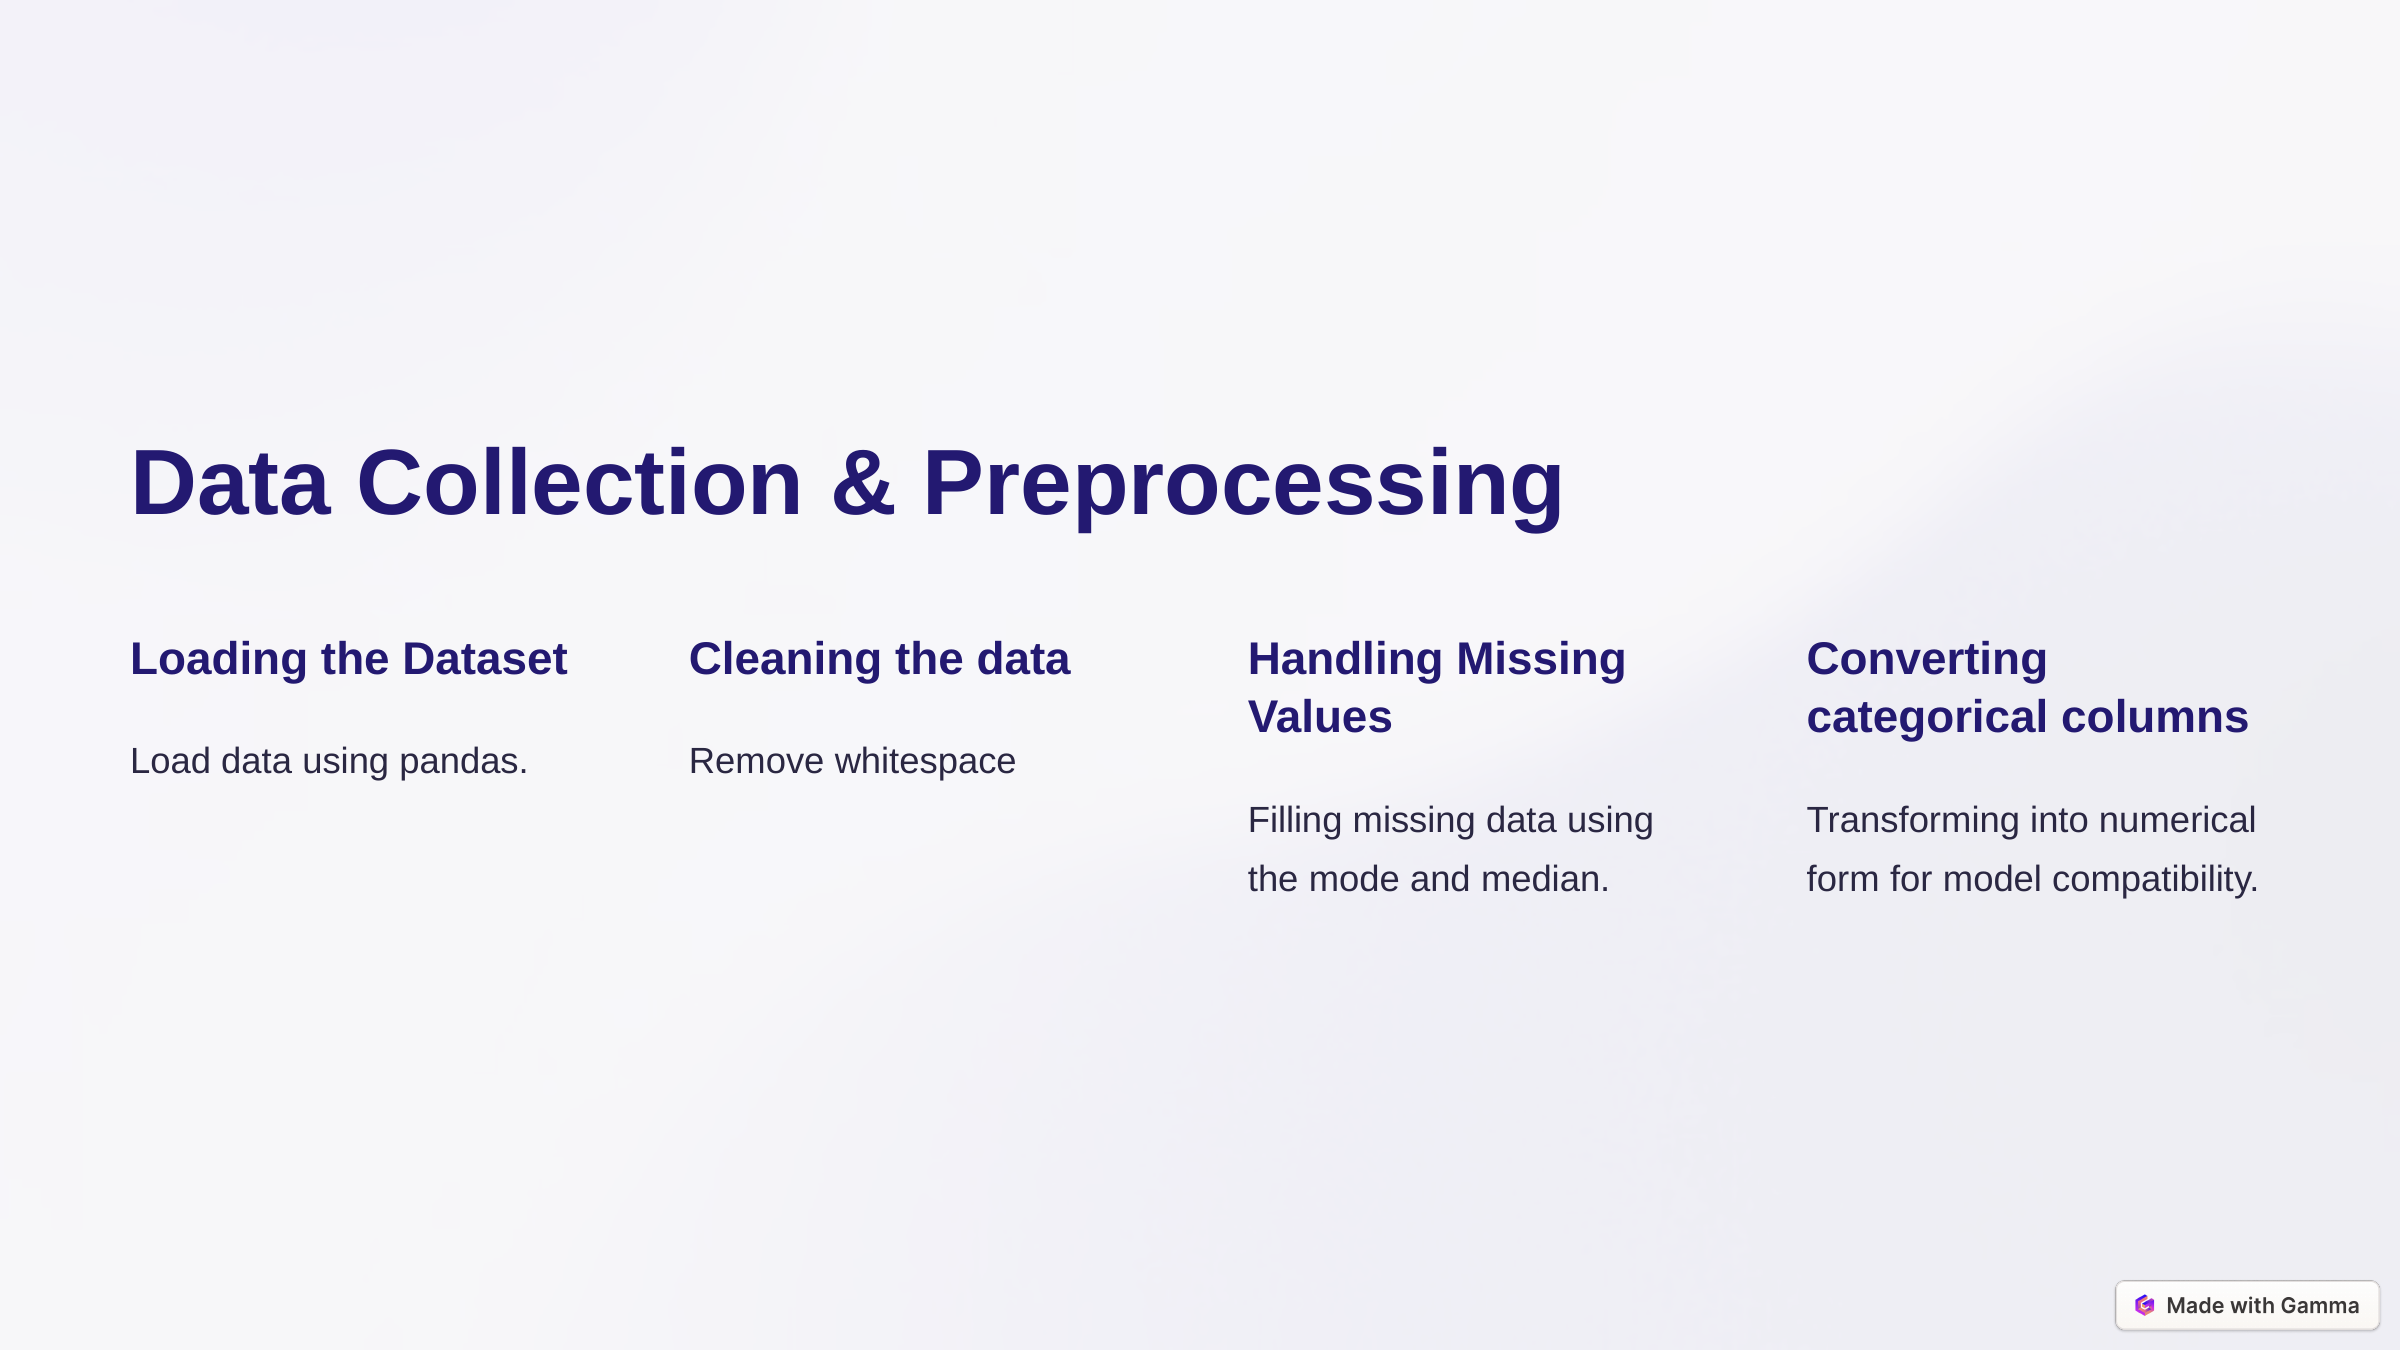

Data Collection & Preprocessing
Loading the Dataset
Cleaning the data
Handling Missing Values
Converting categorical columns
Load data using pandas.
Remove whitespace
Filling missing data using the mode and median.
Transforming into numerical form for model compatibility.